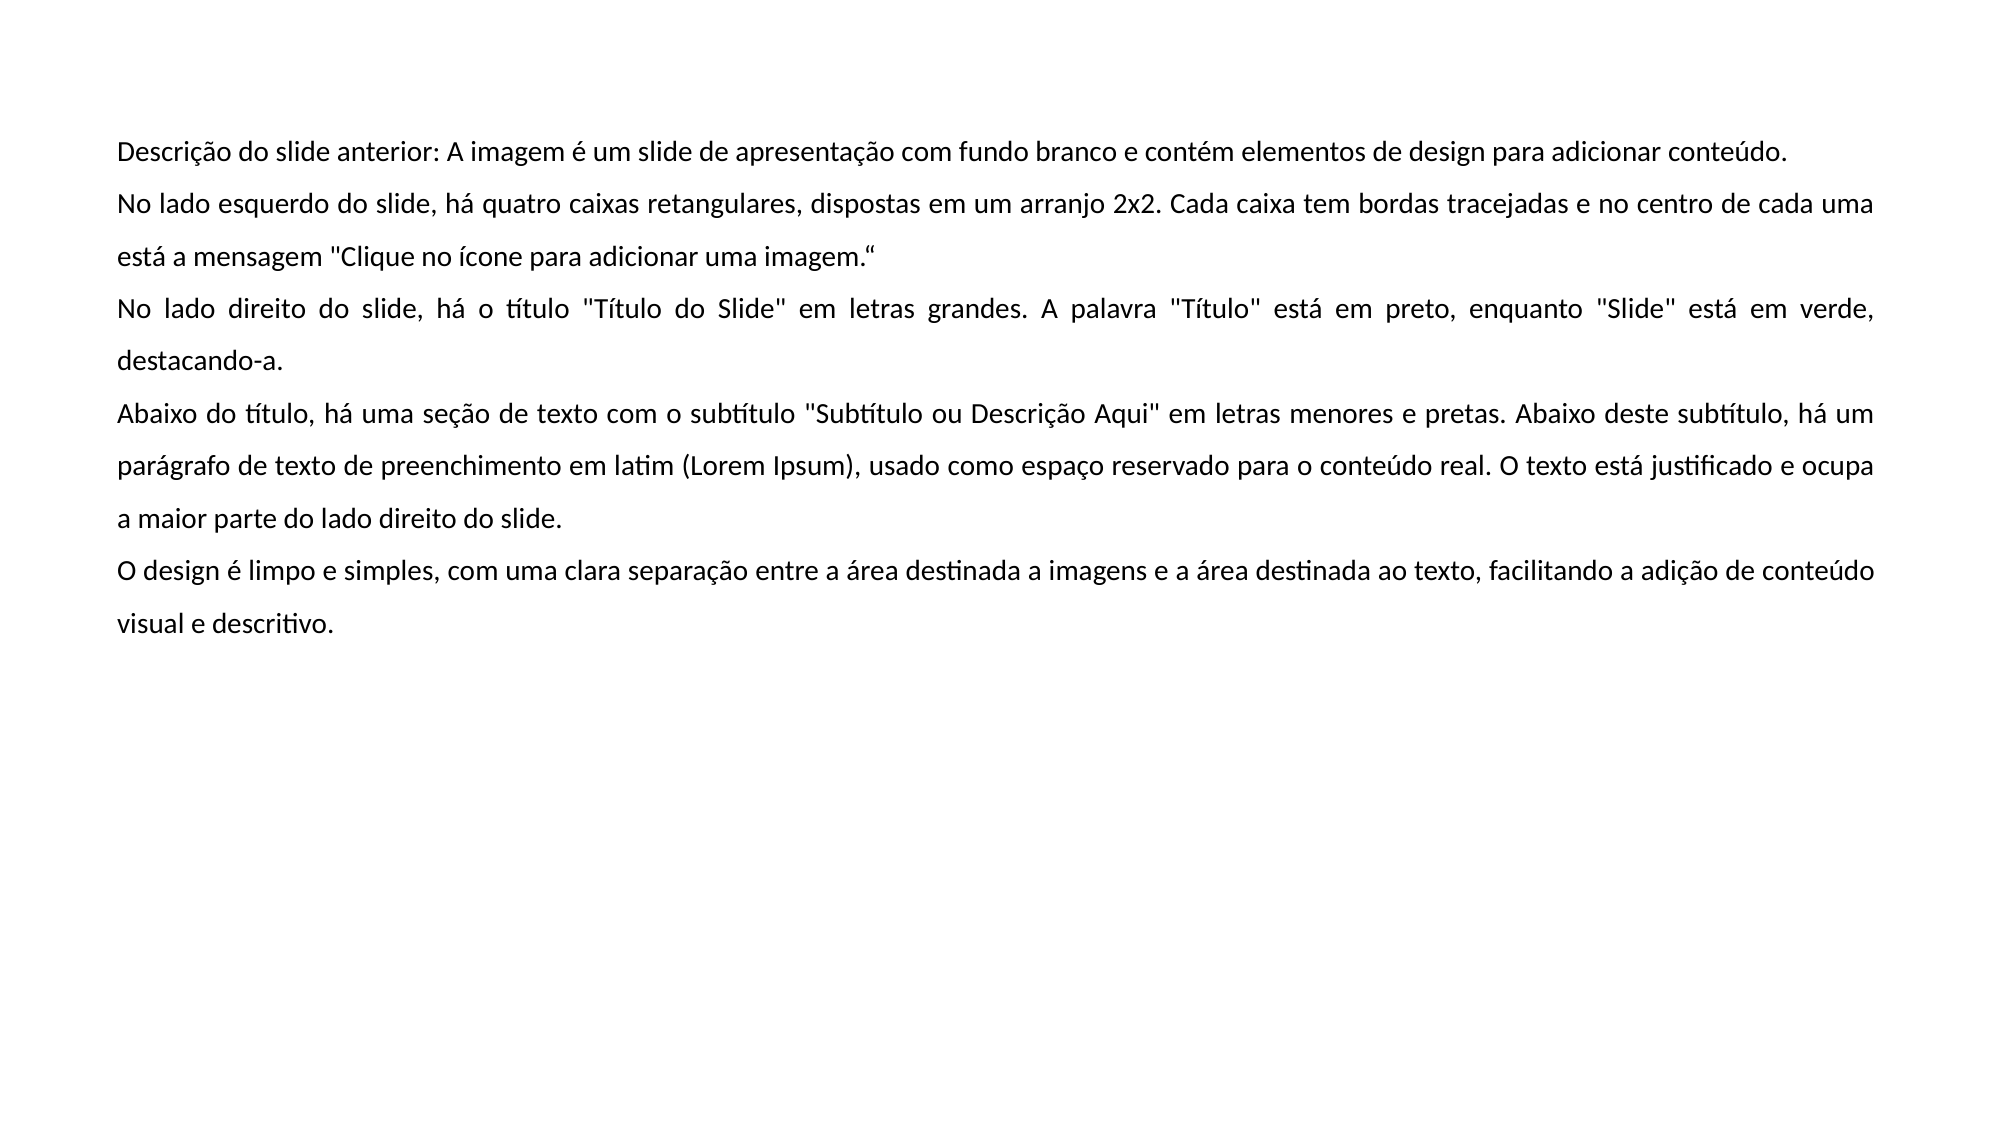

Descrição do slide anterior: A imagem é um slide de apresentação com fundo branco e contém elementos de design para adicionar conteúdo.
No lado esquerdo do slide, há quatro caixas retangulares, dispostas em um arranjo 2x2. Cada caixa tem bordas tracejadas e no centro de cada uma está a mensagem "Clique no ícone para adicionar uma imagem.“
No lado direito do slide, há o título "Título do Slide" em letras grandes. A palavra "Título" está em preto, enquanto "Slide" está em verde, destacando-a.
Abaixo do título, há uma seção de texto com o subtítulo "Subtítulo ou Descrição Aqui" em letras menores e pretas. Abaixo deste subtítulo, há um parágrafo de texto de preenchimento em latim (Lorem Ipsum), usado como espaço reservado para o conteúdo real. O texto está justificado e ocupa a maior parte do lado direito do slide.
O design é limpo e simples, com uma clara separação entre a área destinada a imagens e a área destinada ao texto, facilitando a adição de conteúdo visual e descritivo.